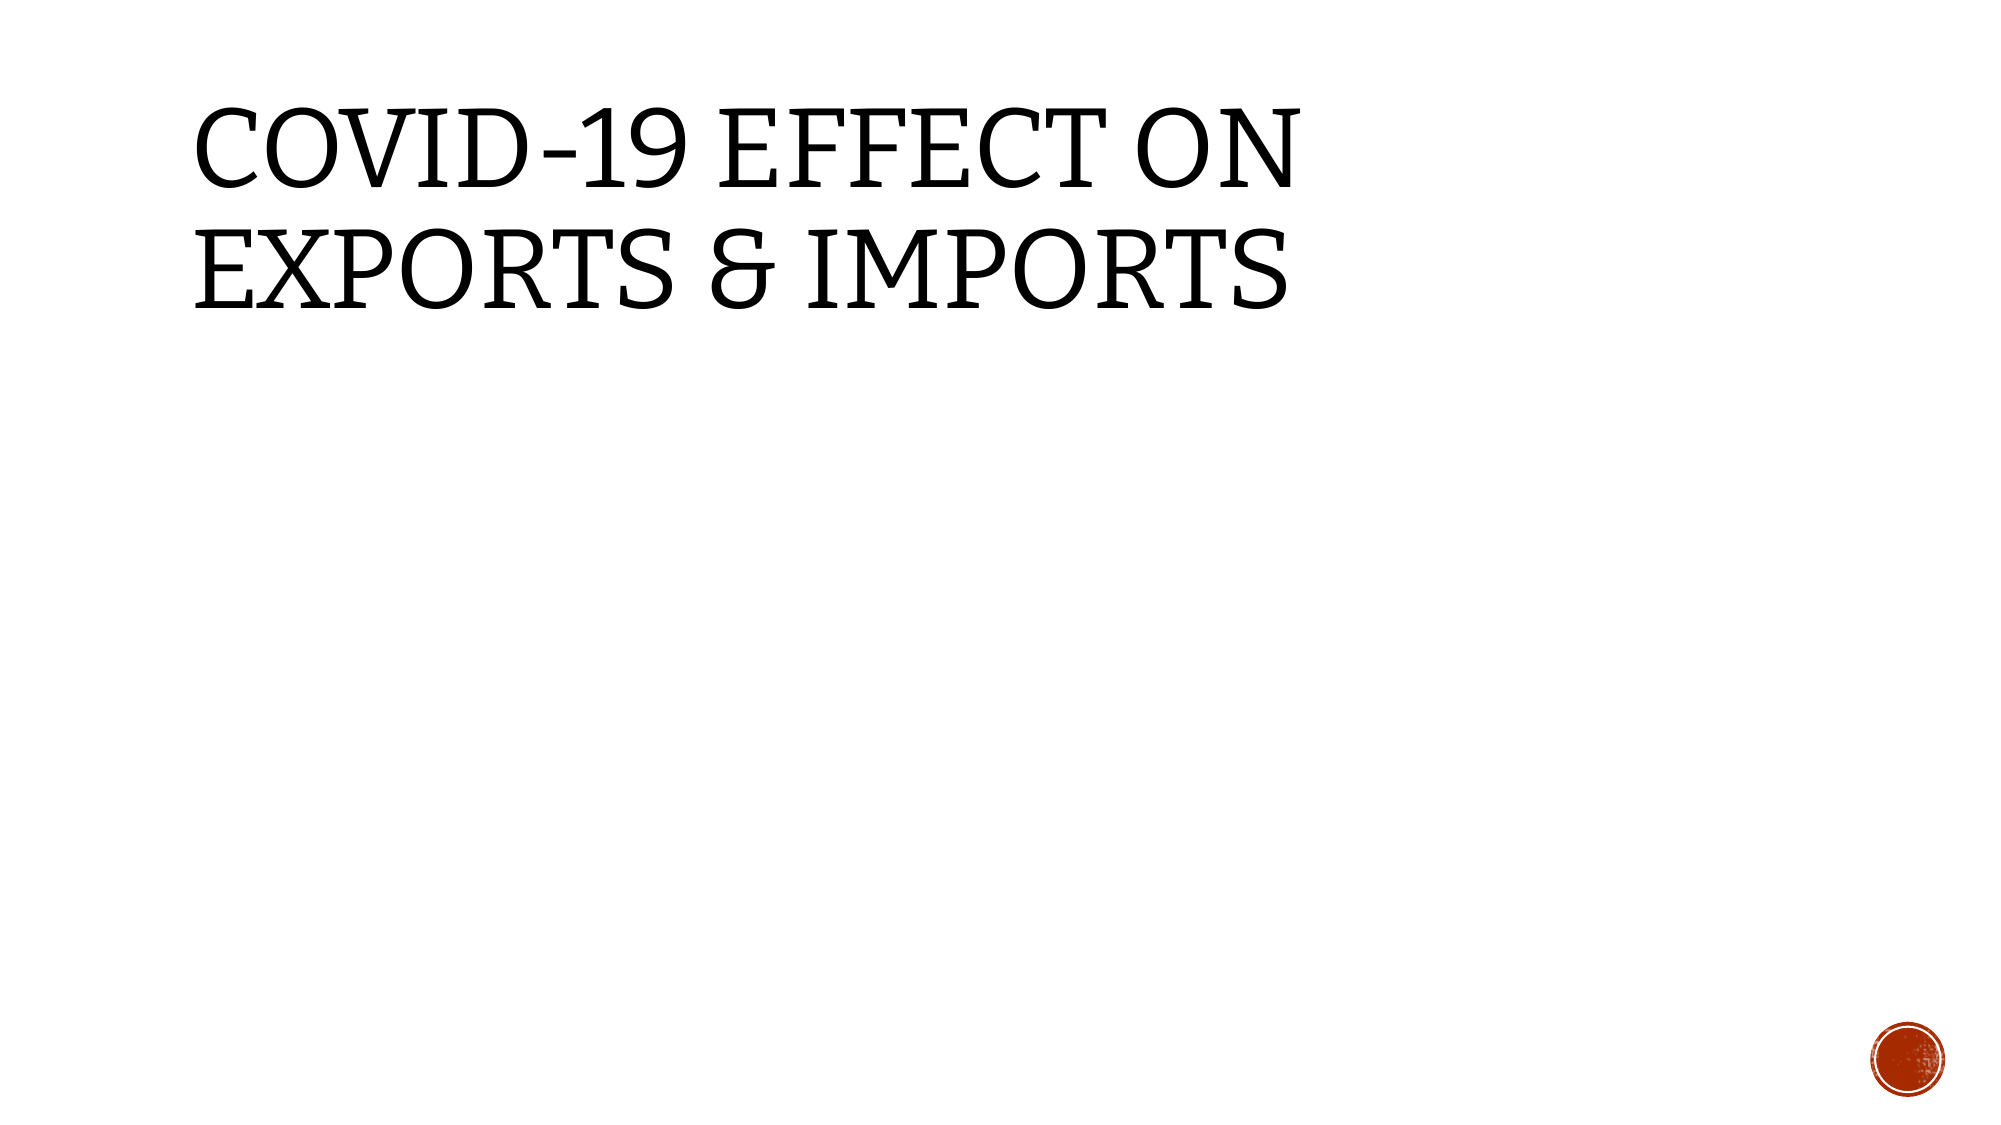

# Covid-19 Effect on exports & imports